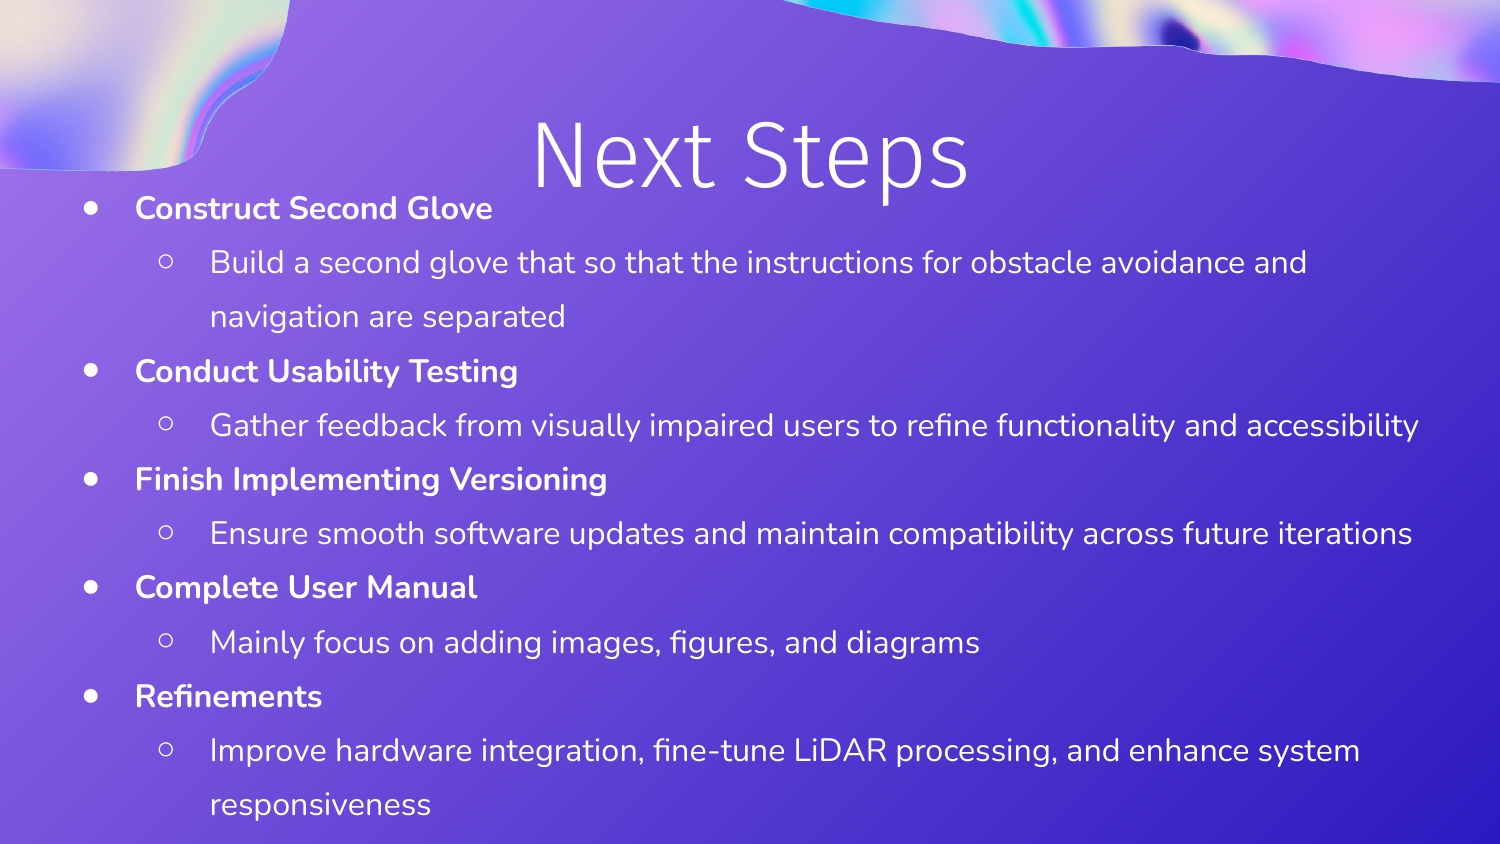

Next Steps
Construct Second Glove
Build a second glove that so that the instructions for obstacle avoidance and navigation are separated
Conduct Usability Testing
Gather feedback from visually impaired users to refine functionality and accessibility
Finish Implementing Versioning
Ensure smooth software updates and maintain compatibility across future iterations
Complete User Manual
Mainly focus on adding images, figures, and diagrams
Refinements
Improve hardware integration, fine-tune LiDAR processing, and enhance system responsiveness